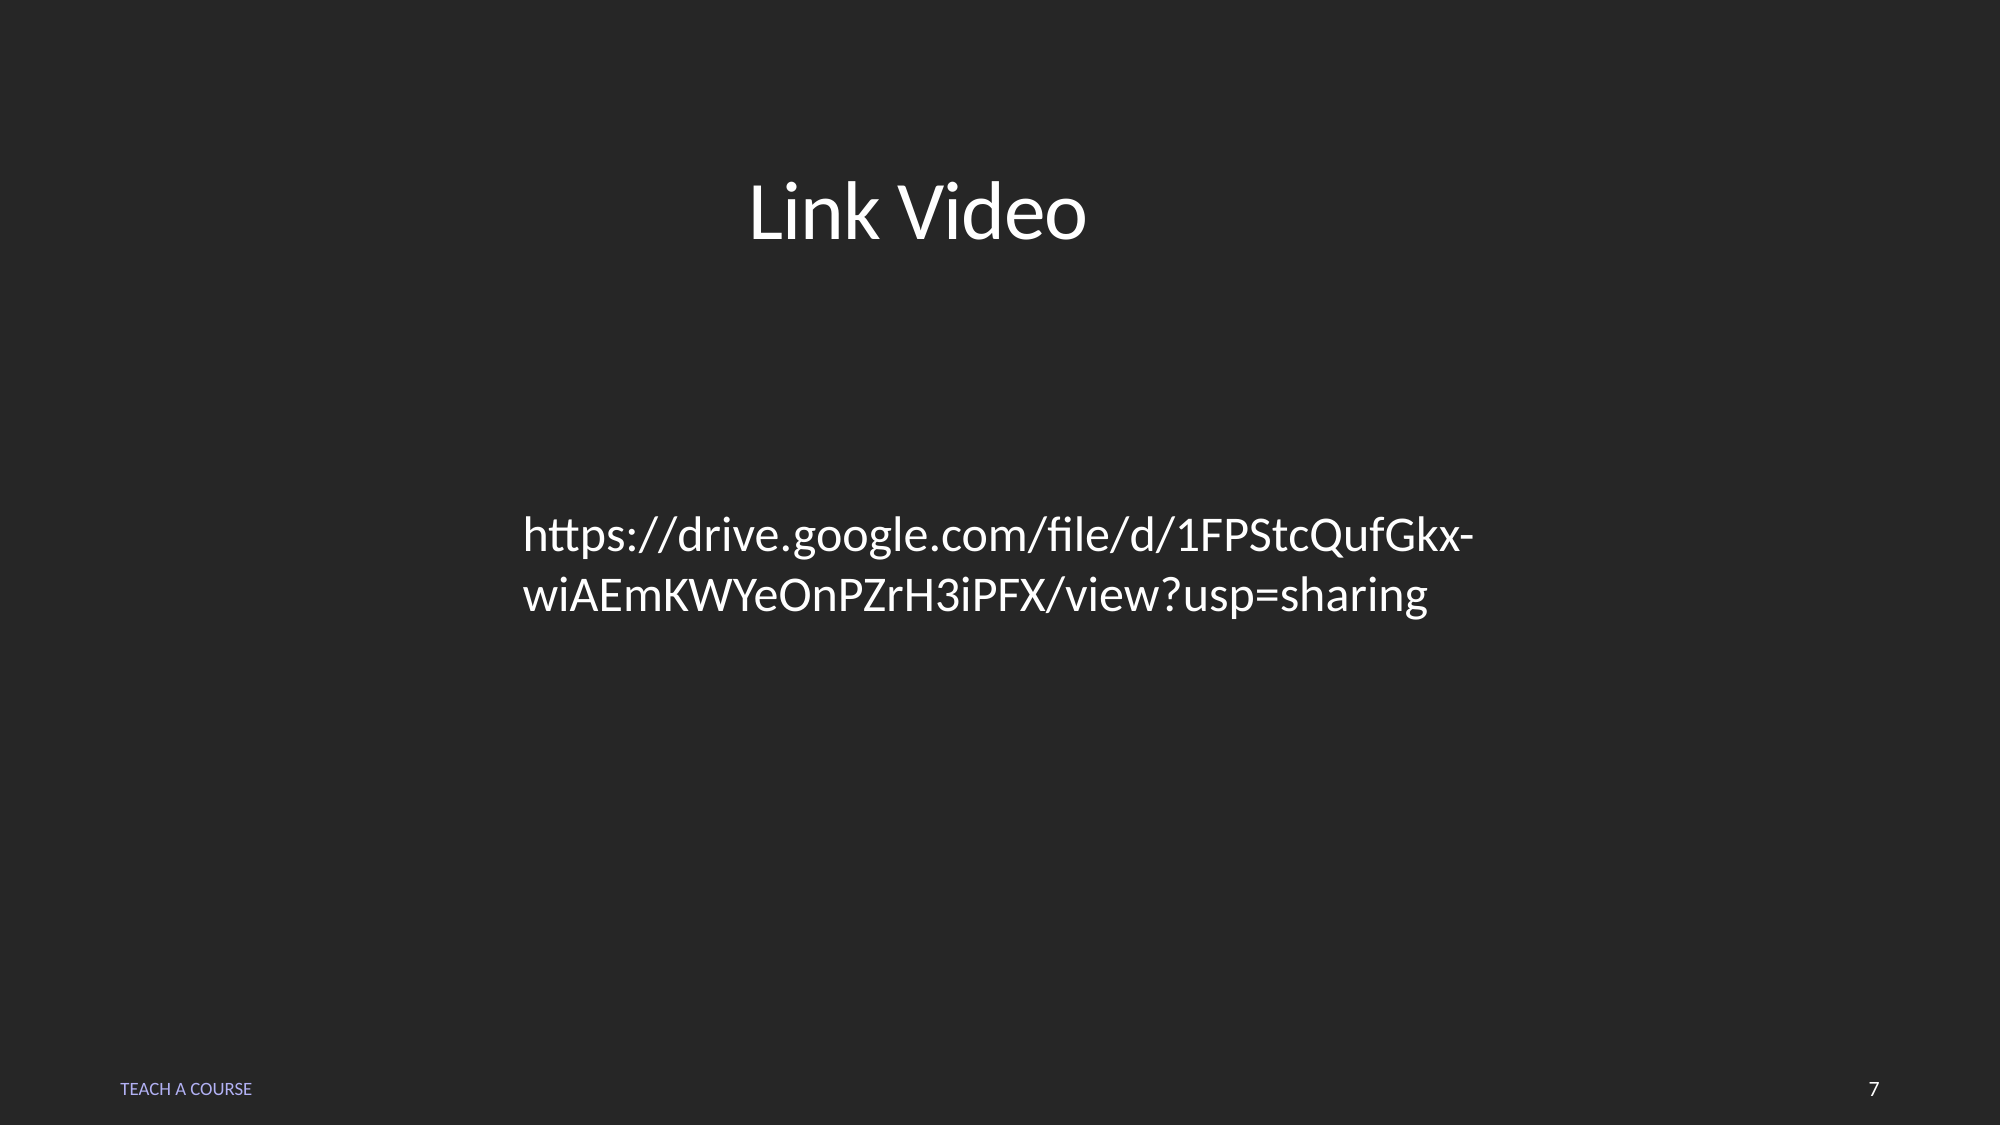

# Link Video
https://drive.google.com/file/d/1FPStcQufGkx-wiAEmKWYeOnPZrH3iPFX/view?usp=sharing
TEACH A COURSE
7